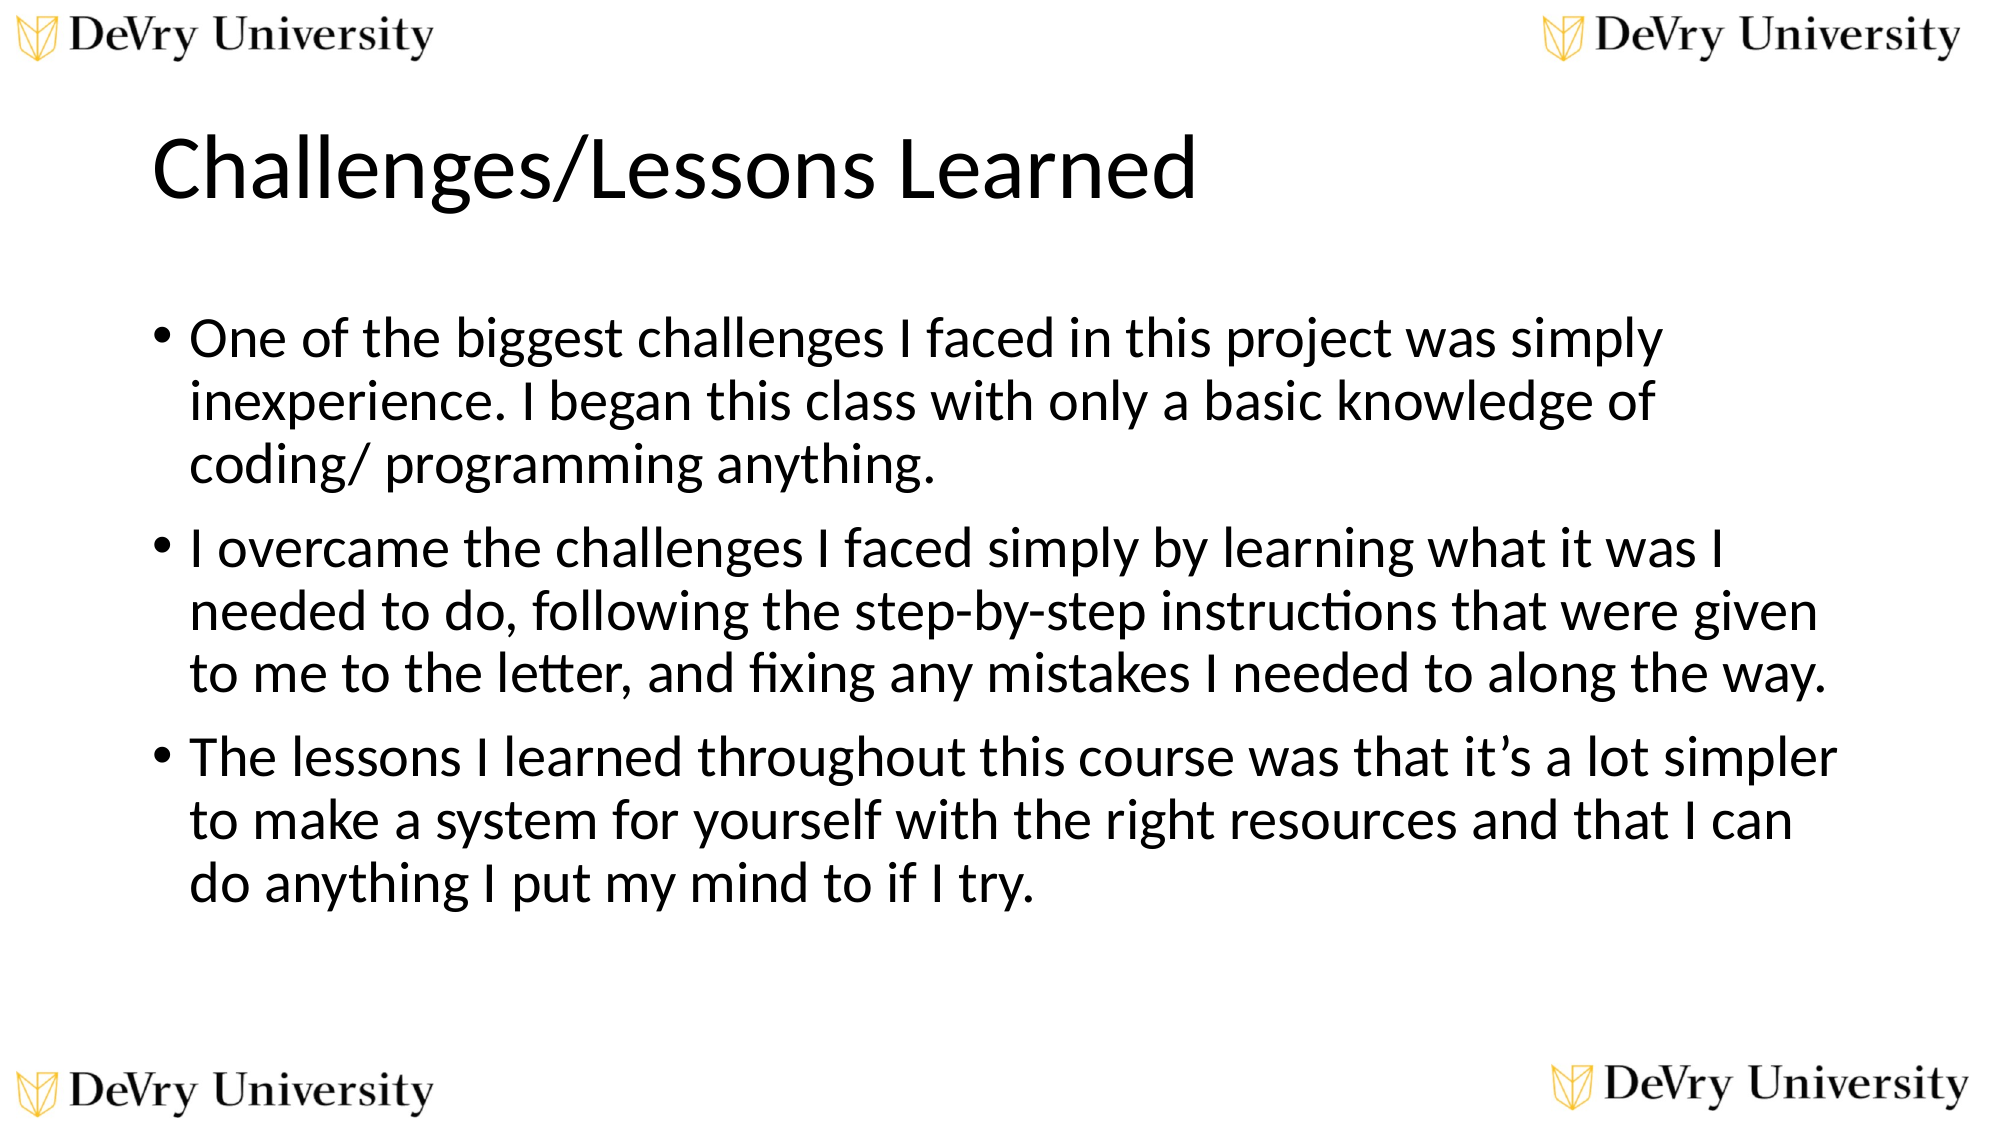

# Challenges/Lessons Learned
One of the biggest challenges I faced in this project was simply inexperience. I began this class with only a basic knowledge of coding/ programming anything.
I overcame the challenges I faced simply by learning what it was I needed to do, following the step-by-step instructions that were given to me to the letter, and fixing any mistakes I needed to along the way.
The lessons I learned throughout this course was that it’s a lot simpler to make a system for yourself with the right resources and that I can do anything I put my mind to if I try.